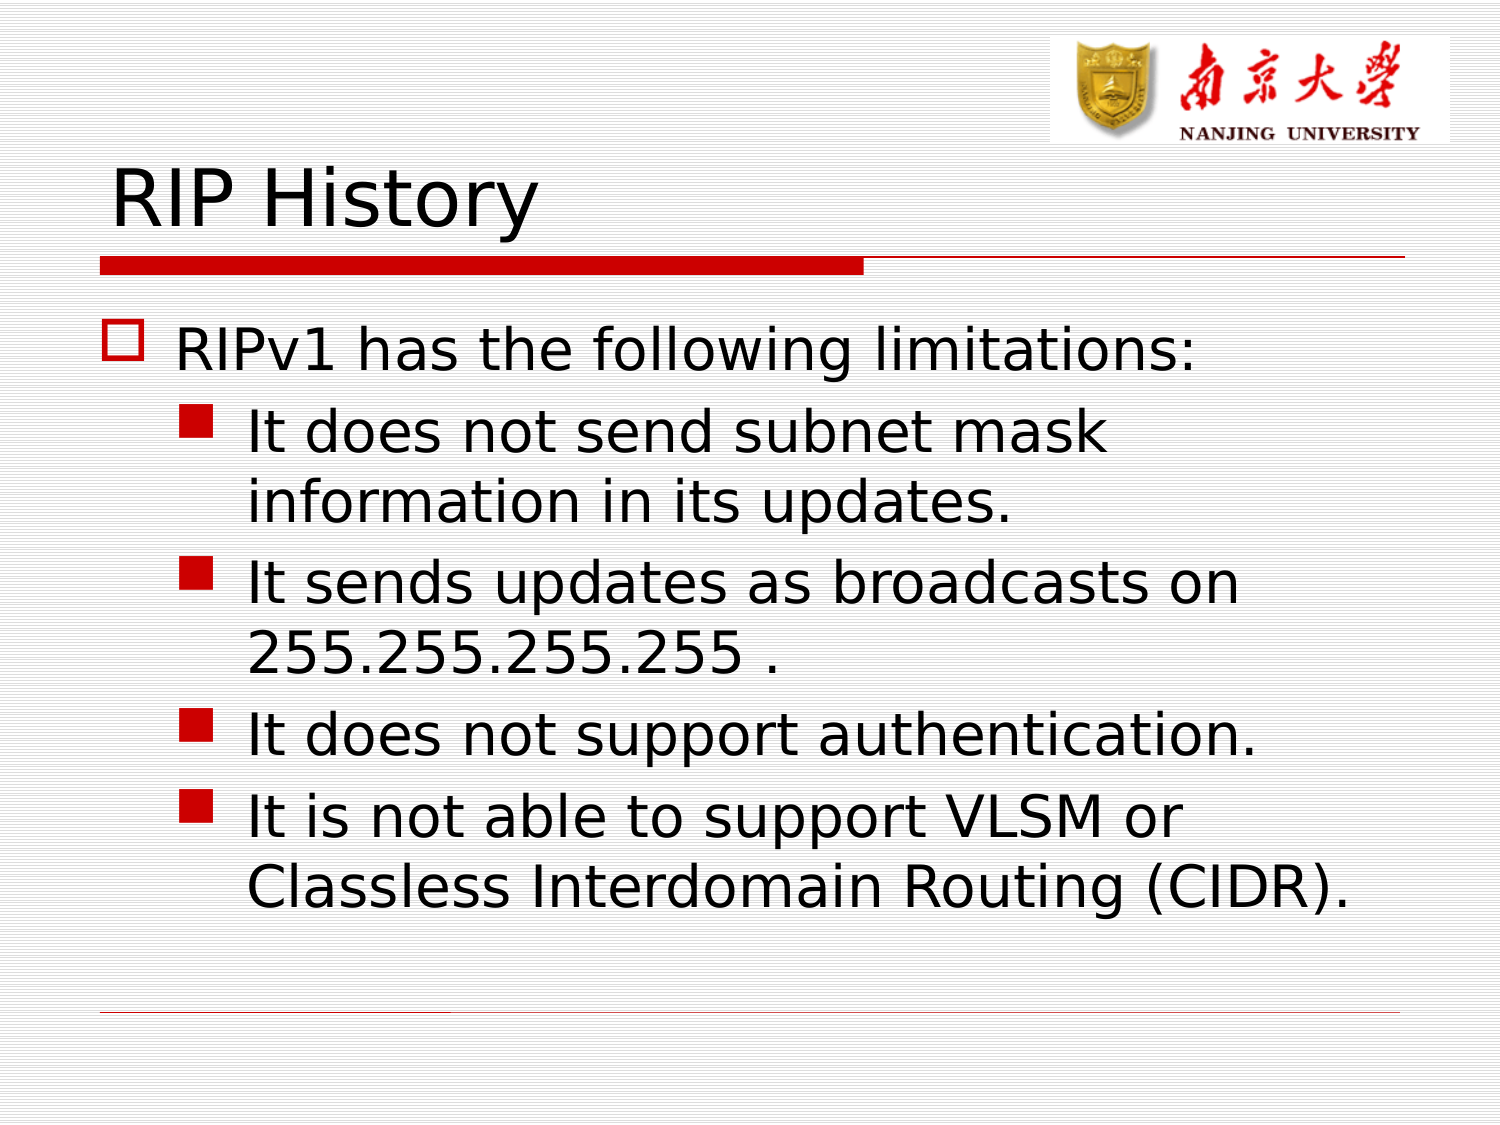

# RIP History
RIPv1 has the following limitations:
It does not send subnet mask information in its updates.
It sends updates as broadcasts on 255.255.255.255 .
It does not support authentication.
It is not able to support VLSM or Classless Interdomain Routing (CIDR).